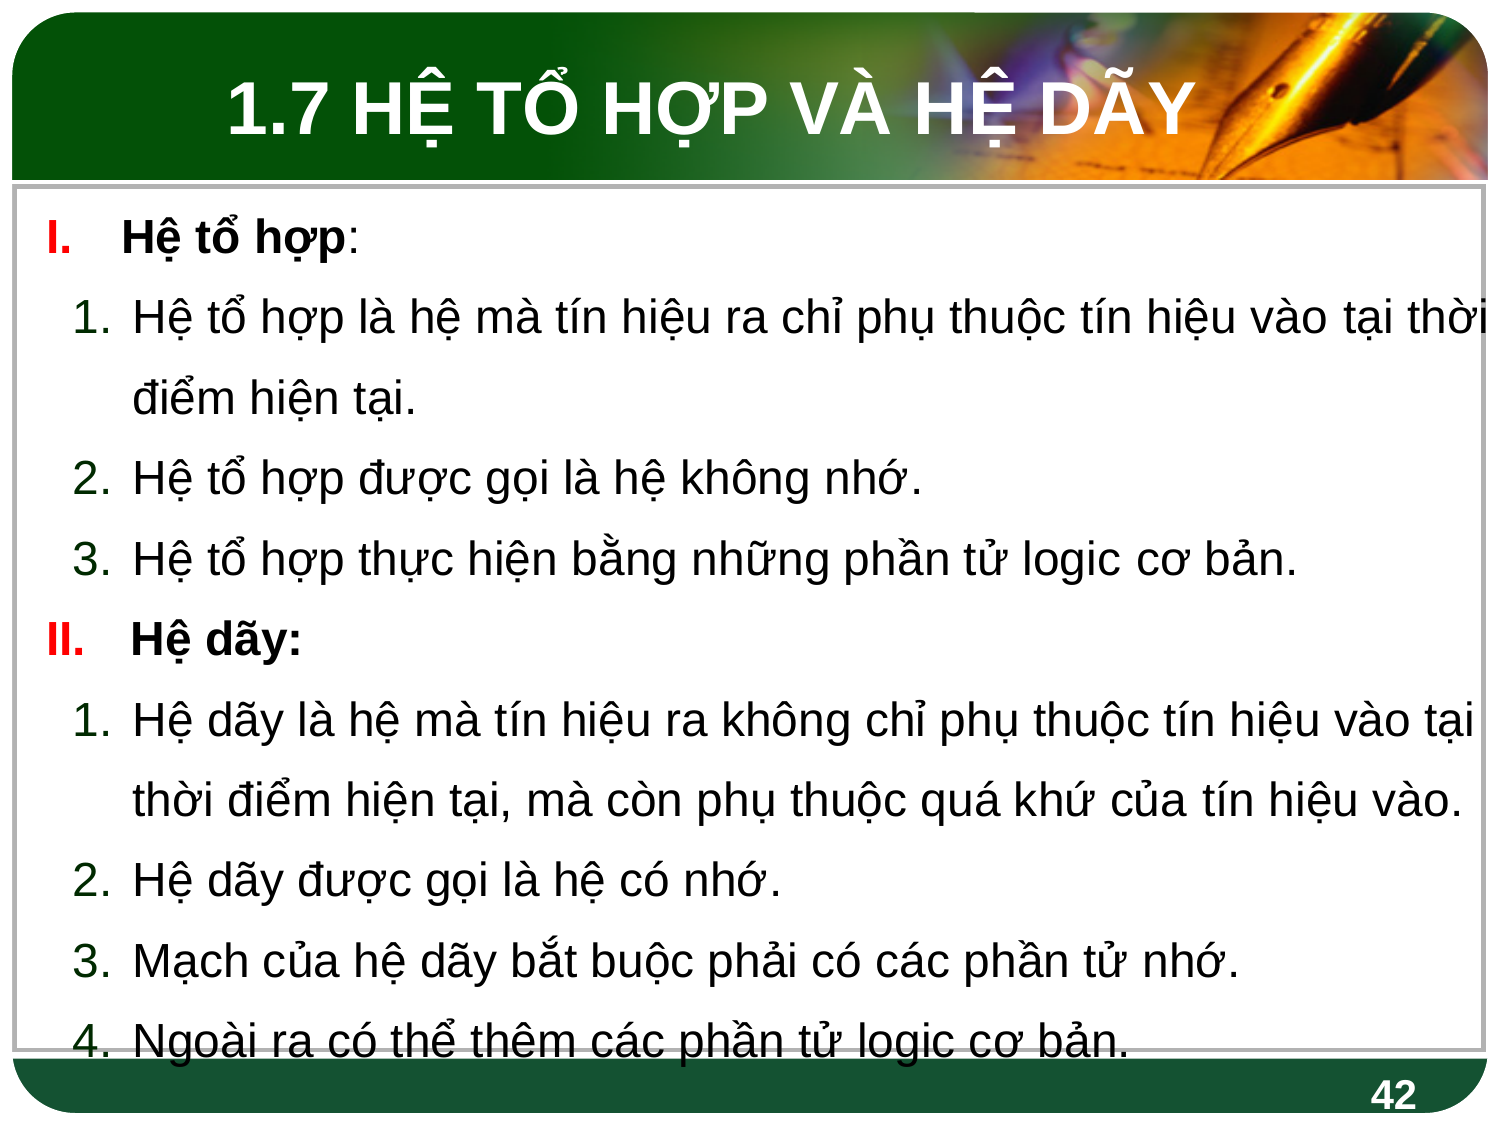

1.7 HỆ TỔ HỢP VÀ HỆ DÃY
Hệ tổ hợp:
Hệ tổ hợp là hệ mà tín hiệu ra chỉ phụ thuộc tín hiệu vào tại thời điểm hiện tại.
Hệ tổ hợp được gọi là hệ không nhớ.
Hệ tổ hợp thực hiện bằng những phần tử logic cơ bản.
Hệ dãy:
Hệ dãy là hệ mà tín hiệu ra không chỉ phụ thuộc tín hiệu vào tại thời điểm hiện tại, mà còn phụ thuộc quá khứ của tín hiệu vào.
Hệ dãy được gọi là hệ có nhớ.
Mạch của hệ dãy bắt buộc phải có các phần tử nhớ.
Ngoài ra có thể thêm các phần tử logic cơ bản.